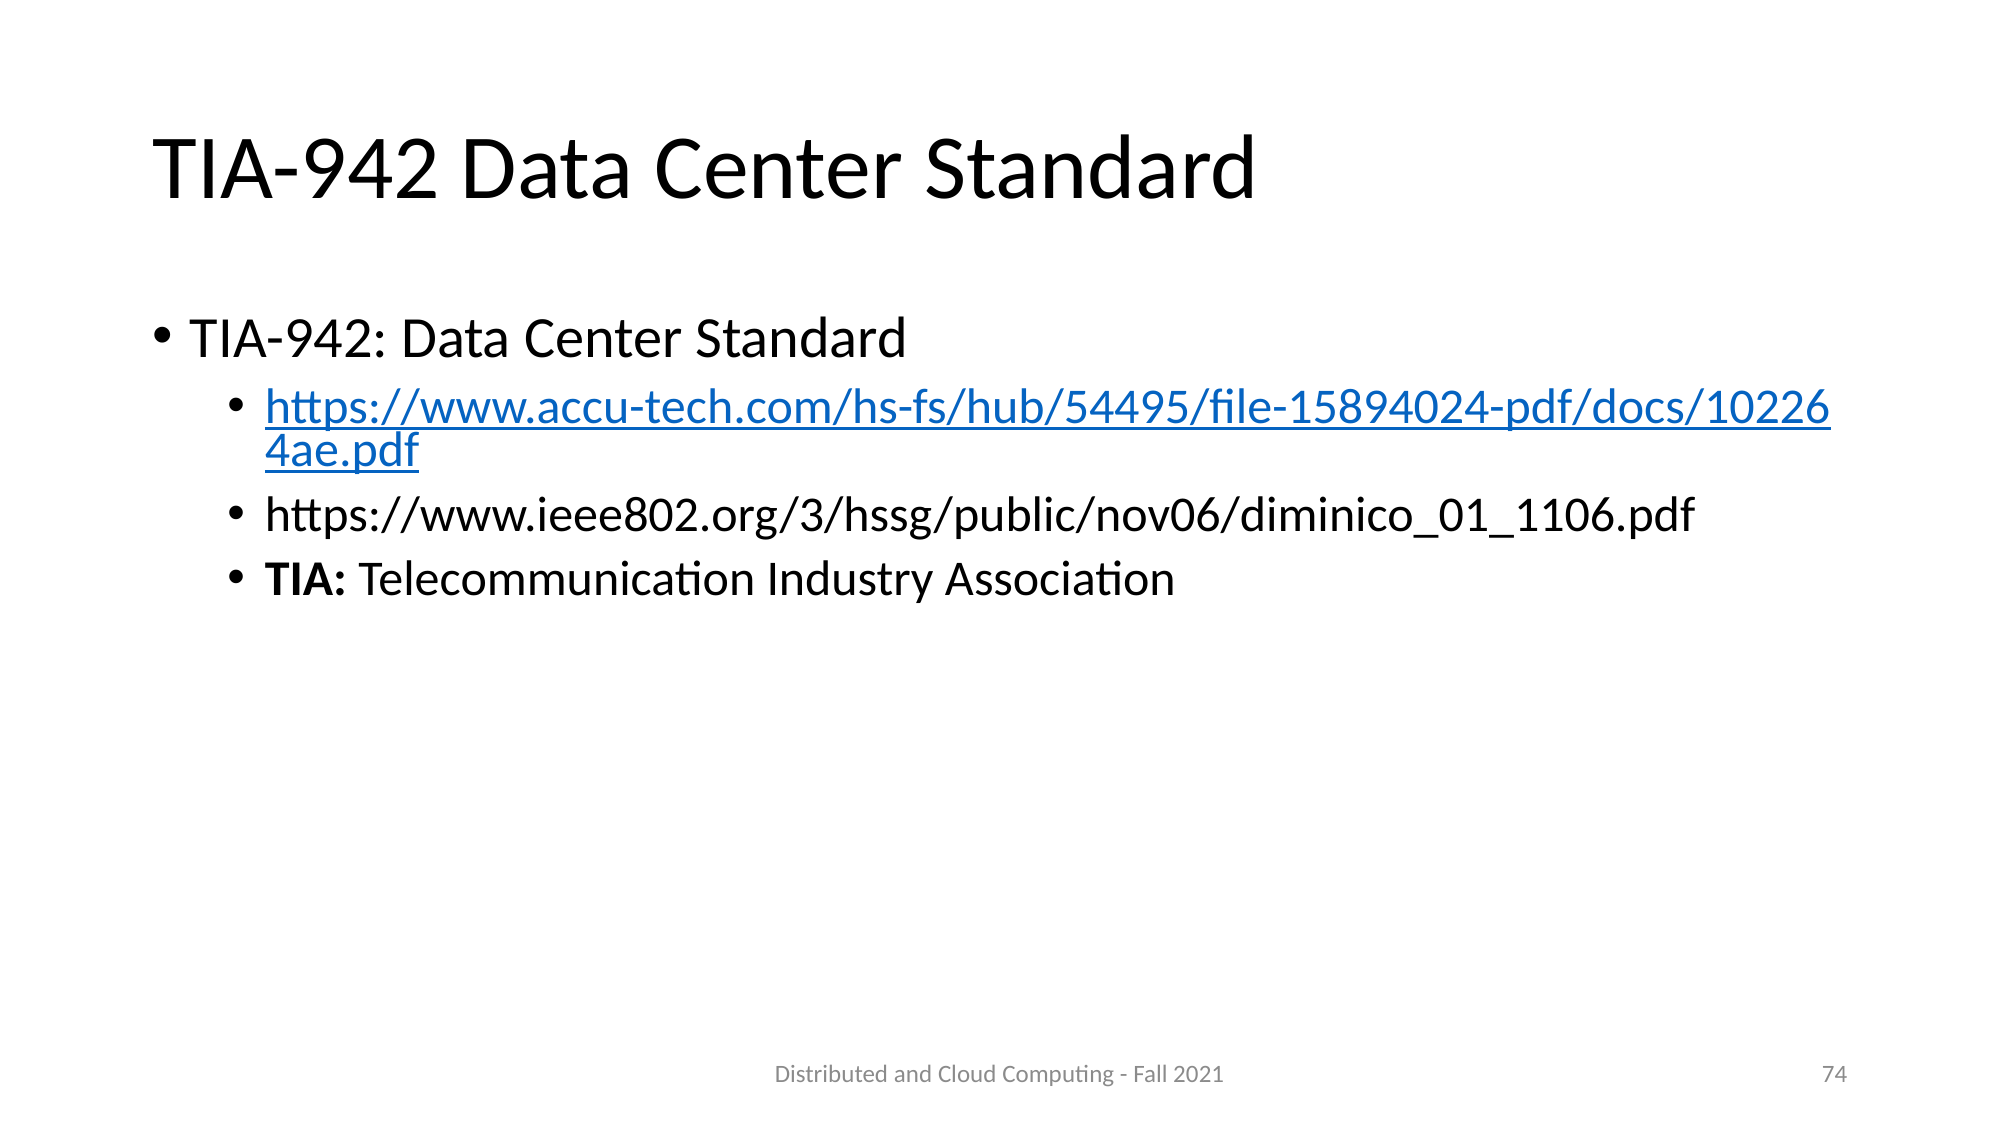

# TIA-942 Data Center Standard
TIA-942: Data Center Standard
https://www.accu-tech.com/hs-fs/hub/54495/file-15894024-pdf/docs/102264ae.pdf
https://www.ieee802.org/3/hssg/public/nov06/diminico_01_1106.pdf
TIA: Telecommunication Industry Association

Distributed and Cloud Computing - Fall 2021
74